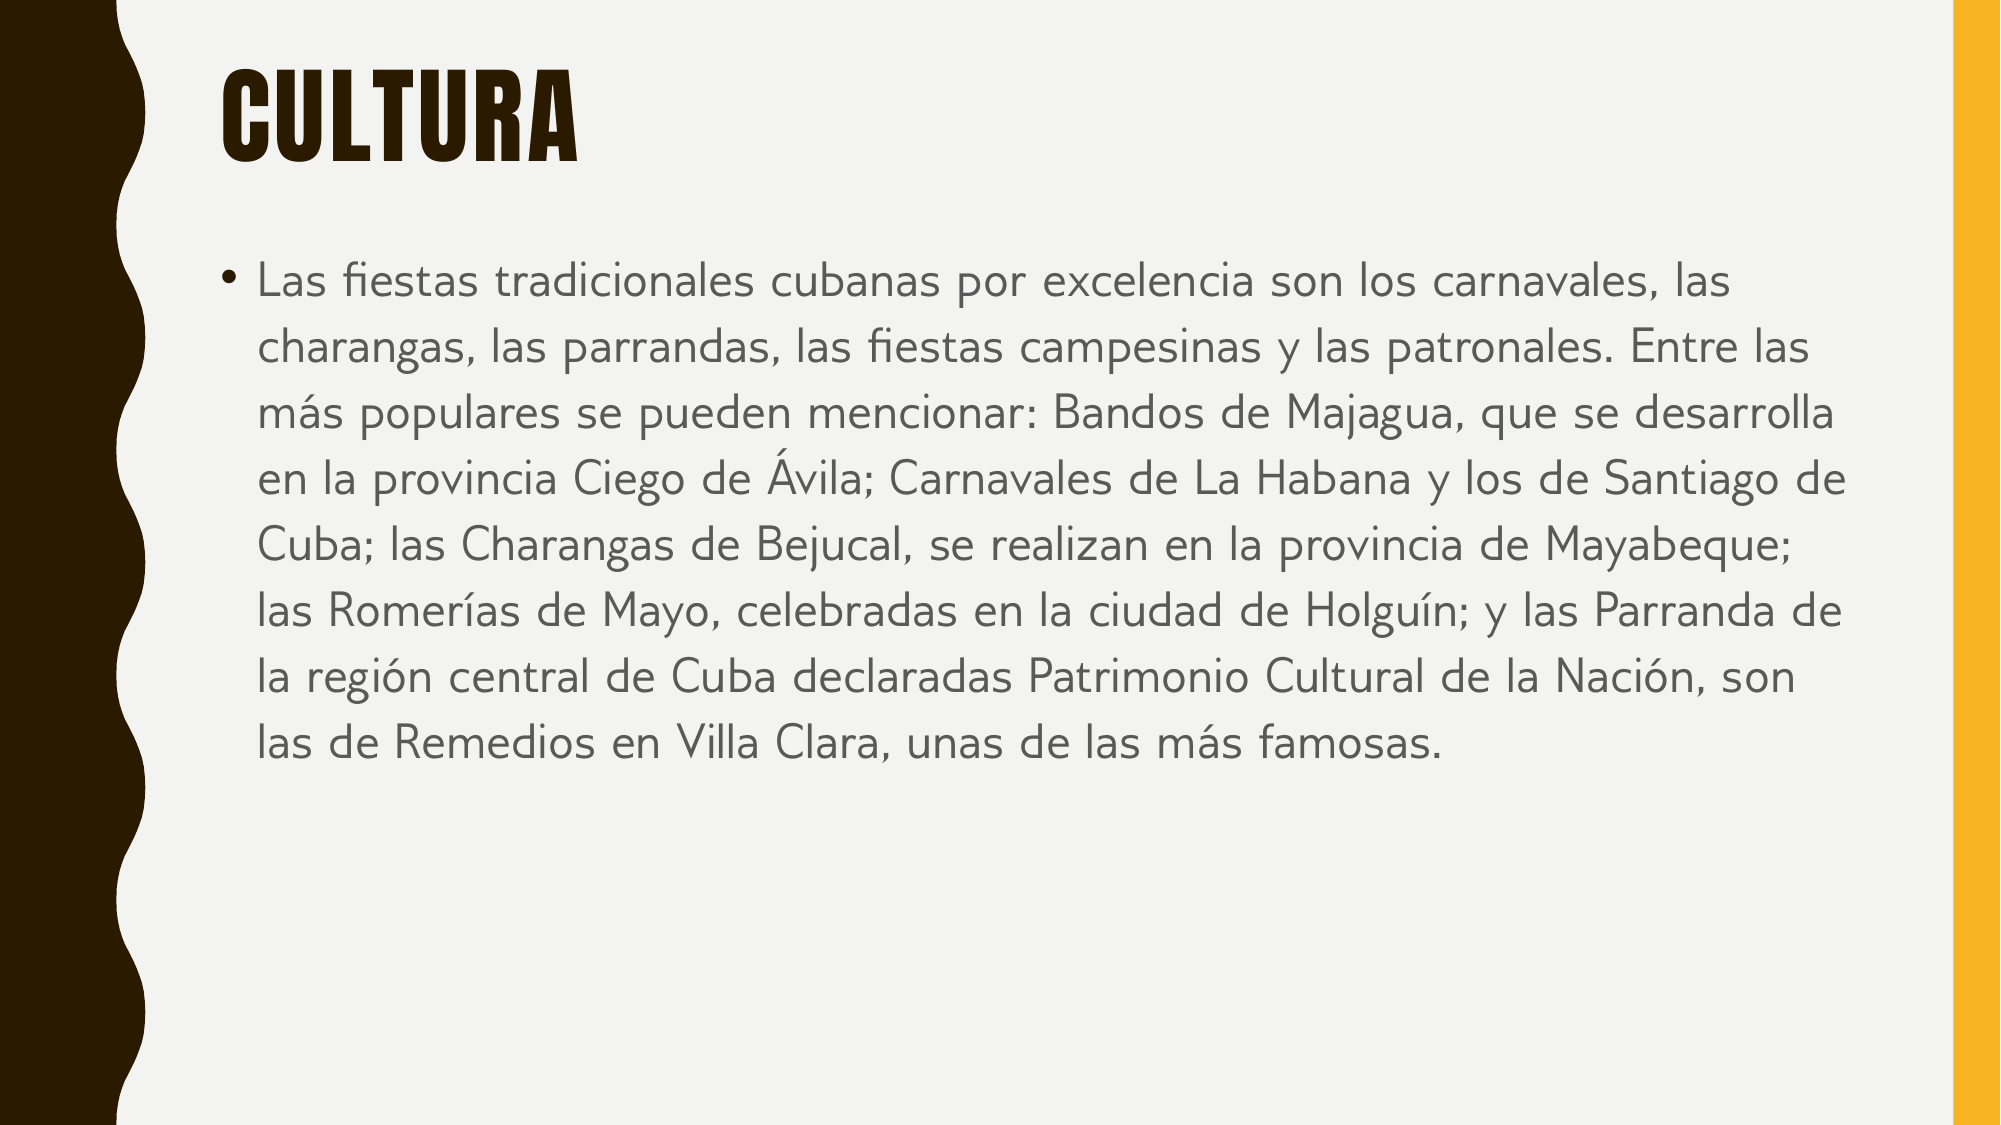

# CULTURA
Las fiestas tradicionales cubanas por excelencia son los carnavales, las charangas, las parrandas, las fiestas campesinas y las patronales. Entre las más populares se pueden mencionar: Bandos de Majagua, que se desarrolla en la provincia Ciego de Ávila; Carnavales de La Habana y los de Santiago de Cuba; las Charangas de Bejucal, se realizan en la provincia de Mayabeque; las Romerías de Mayo, celebradas en la ciudad de Holguín; y las Parranda de la región central de Cuba declaradas Patrimonio Cultural de la Nación, son las de Remedios en Villa Clara, unas de las más famosas.